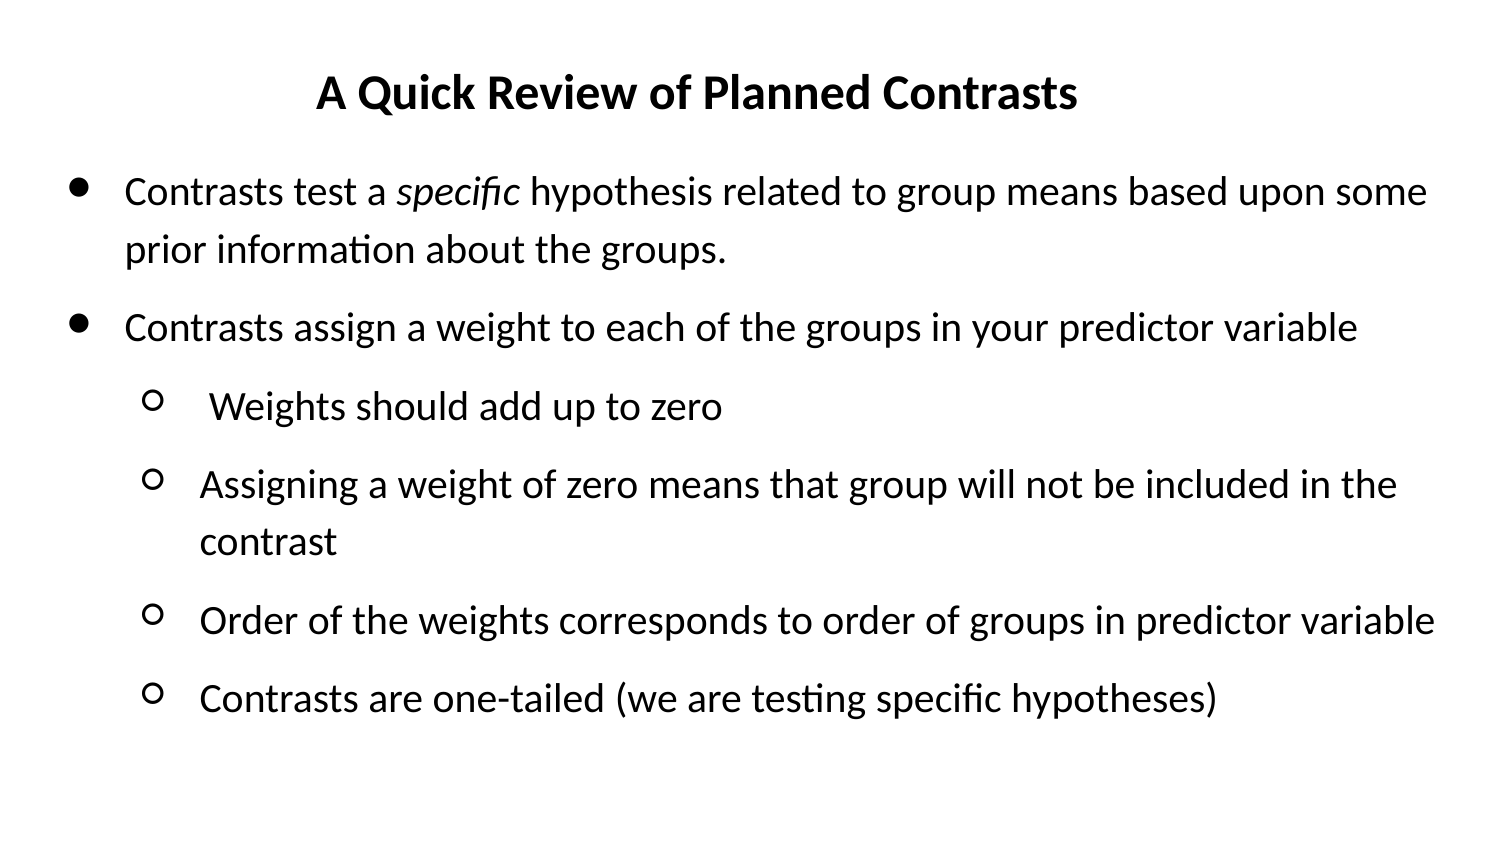

A Quick Review of Planned Contrasts

Contrasts test a specific hypothesis related to group means based upon some prior information about the groups.
Contrasts assign a weight to each of the groups in your predictor variable
 Weights should add up to zero
Assigning a weight of zero means that group will not be included in the contrast
Order of the weights corresponds to order of groups in predictor variable
Contrasts are one-tailed (we are testing specific hypotheses)